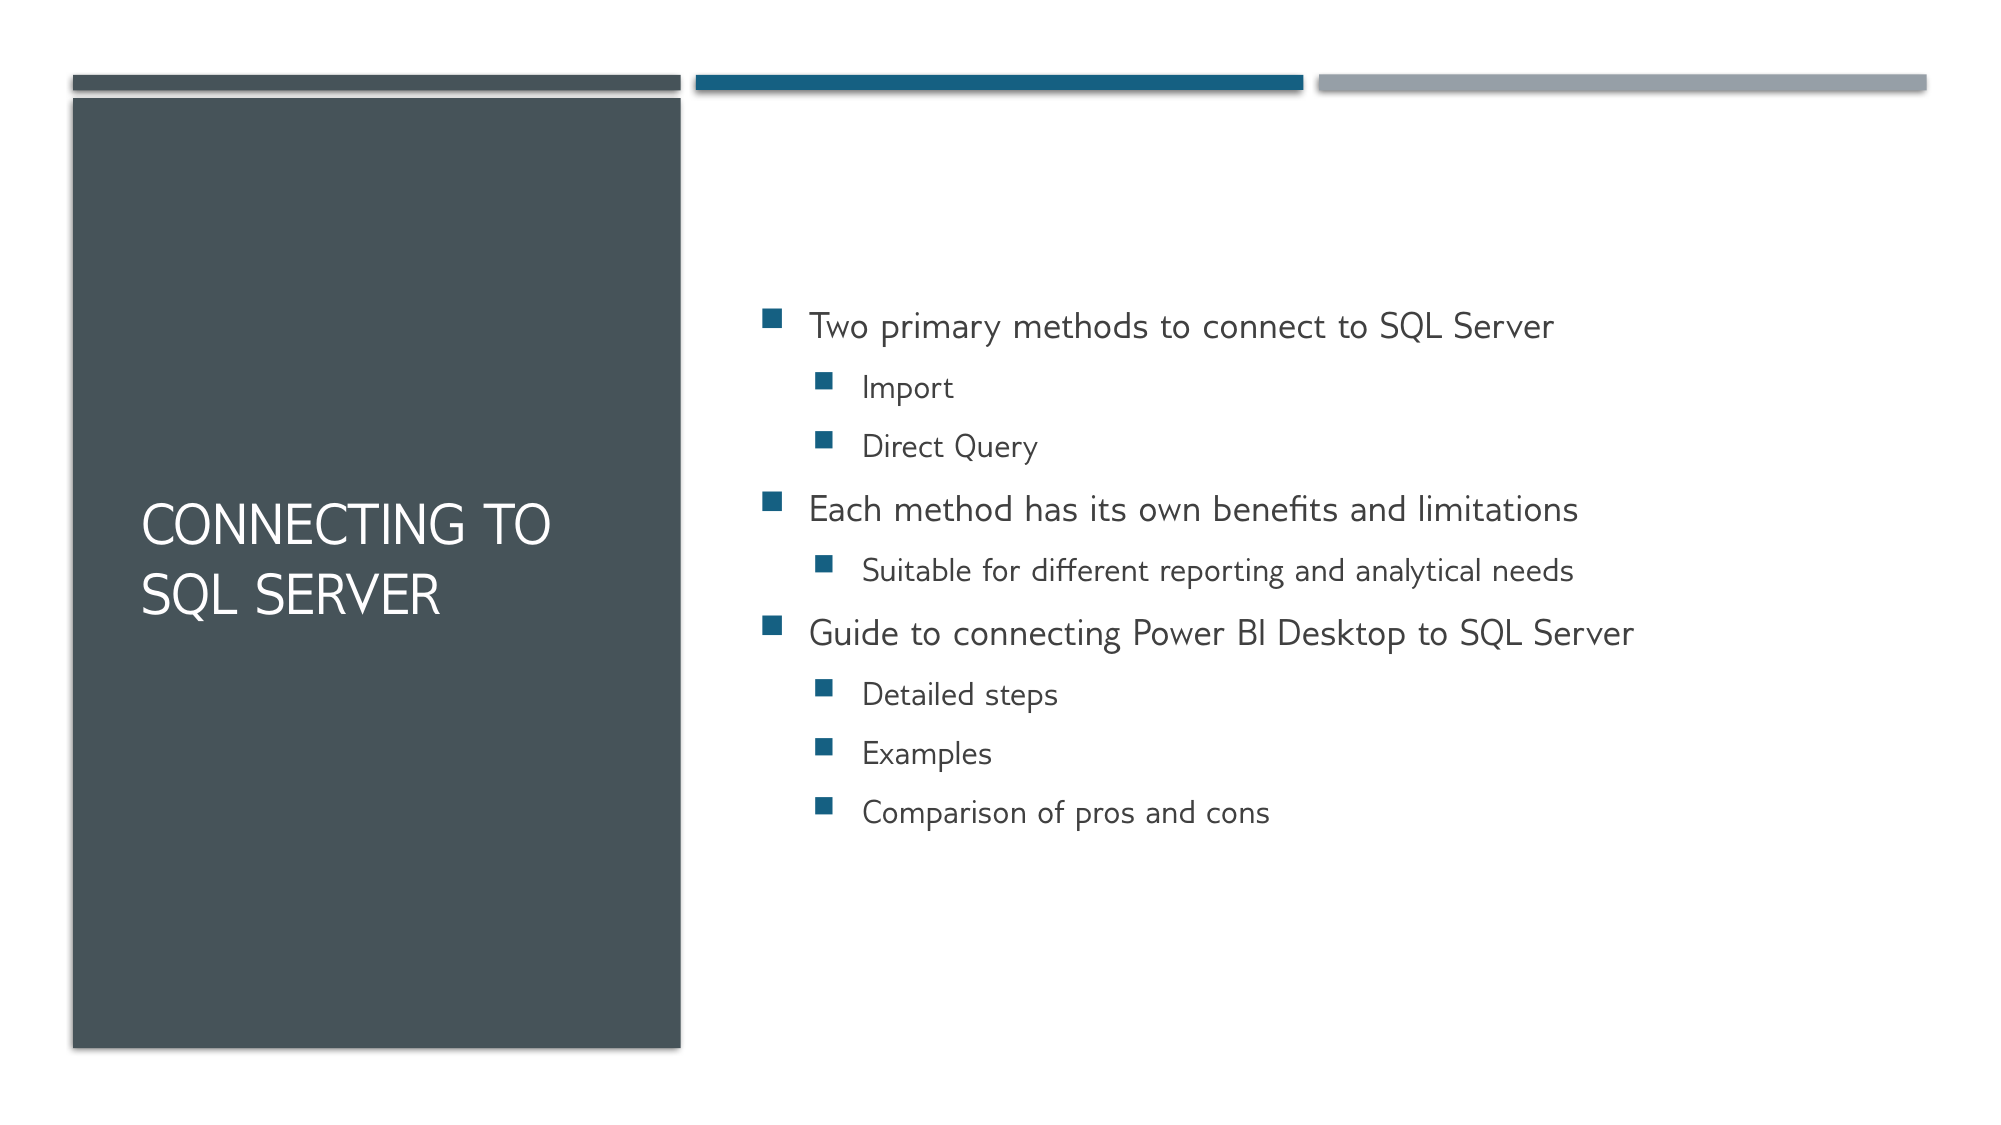

# Connecting to SQL Server
Two primary methods to connect to SQL Server
Import
Direct Query
Each method has its own benefits and limitations
Suitable for different reporting and analytical needs
Guide to connecting Power BI Desktop to SQL Server
Detailed steps
Examples
Comparison of pros and cons